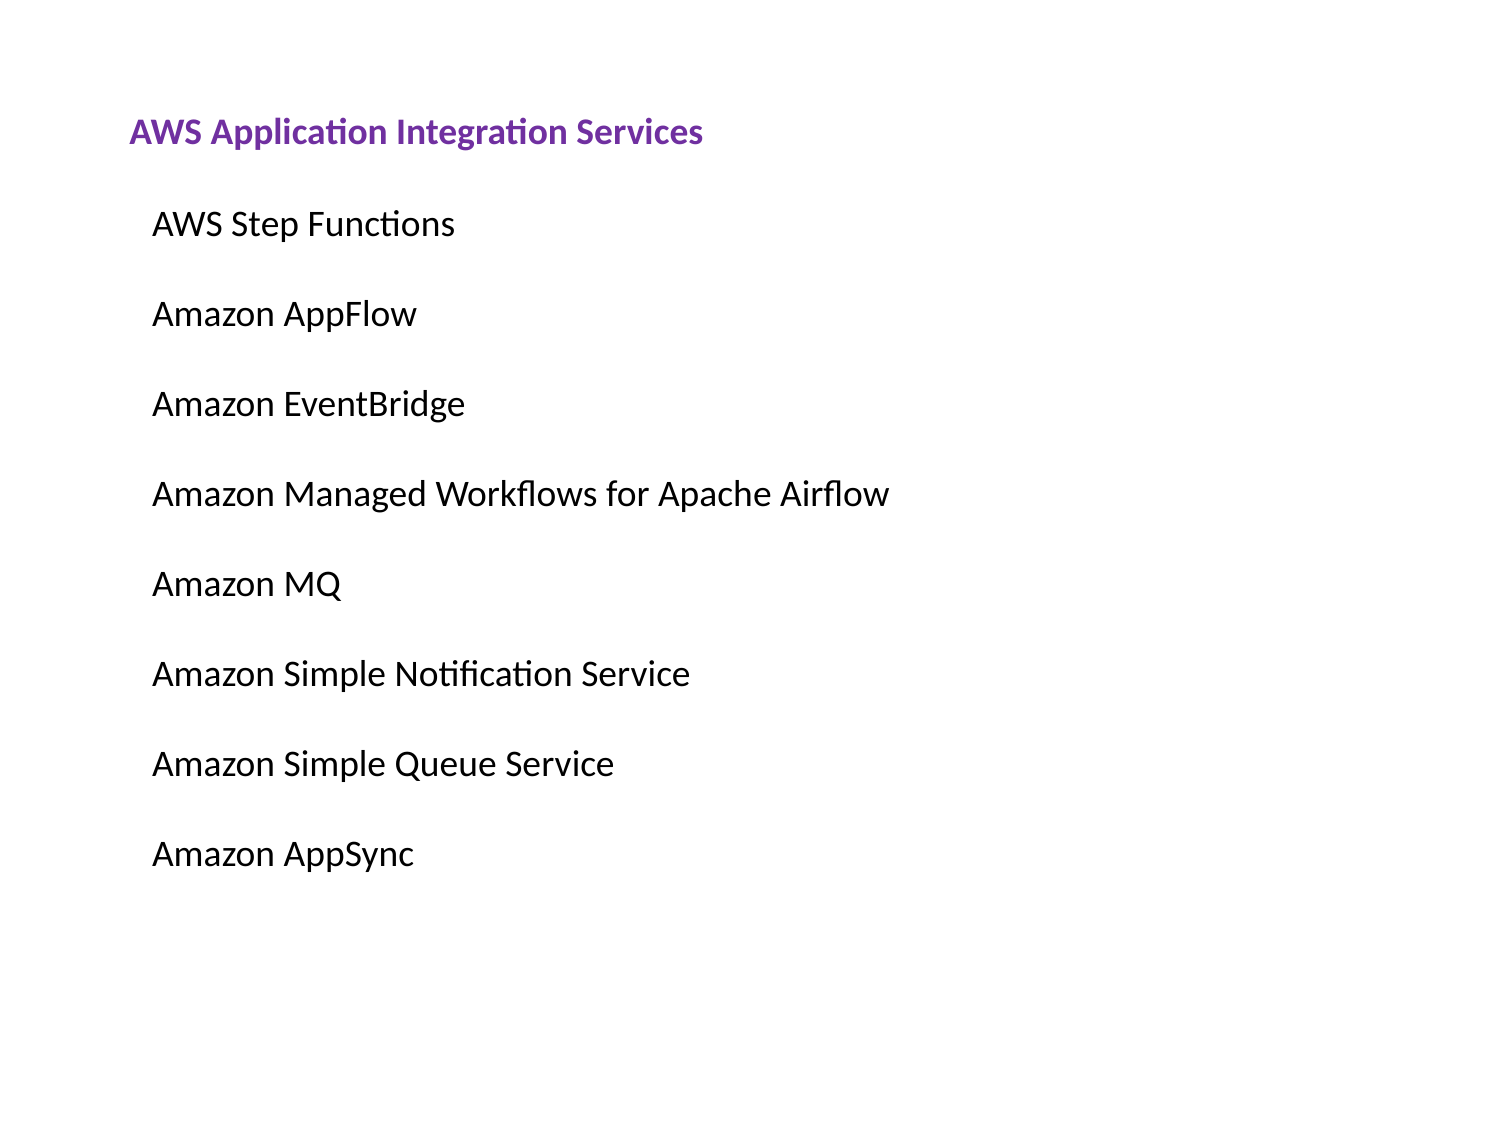

AWS Application Integration Services
AWS Step Functions

Amazon AppFlow

Amazon EventBridge

Amazon Managed Workflows for Apache Airflow

Amazon MQ

Amazon Simple Notification Service

Amazon Simple Queue Service

Amazon AppSync